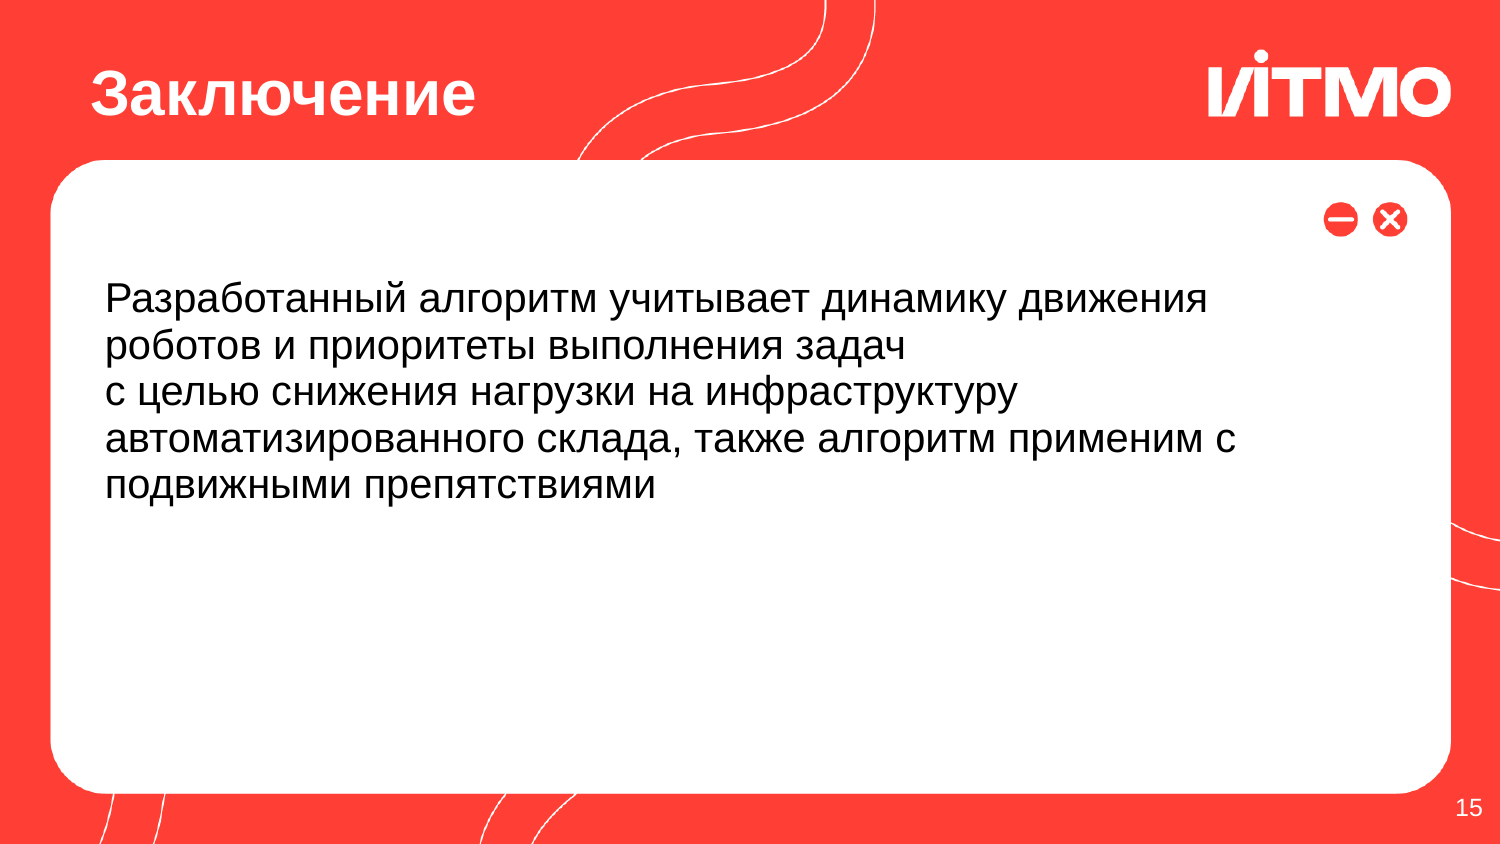

# Заключение
Разработанный алгоритм учитывает динамику движения роботов и приоритеты выполнения задач
с целью снижения нагрузки на инфраструктуру автоматизированного склада, также алгоритм применим с подвижными препятствиями
15